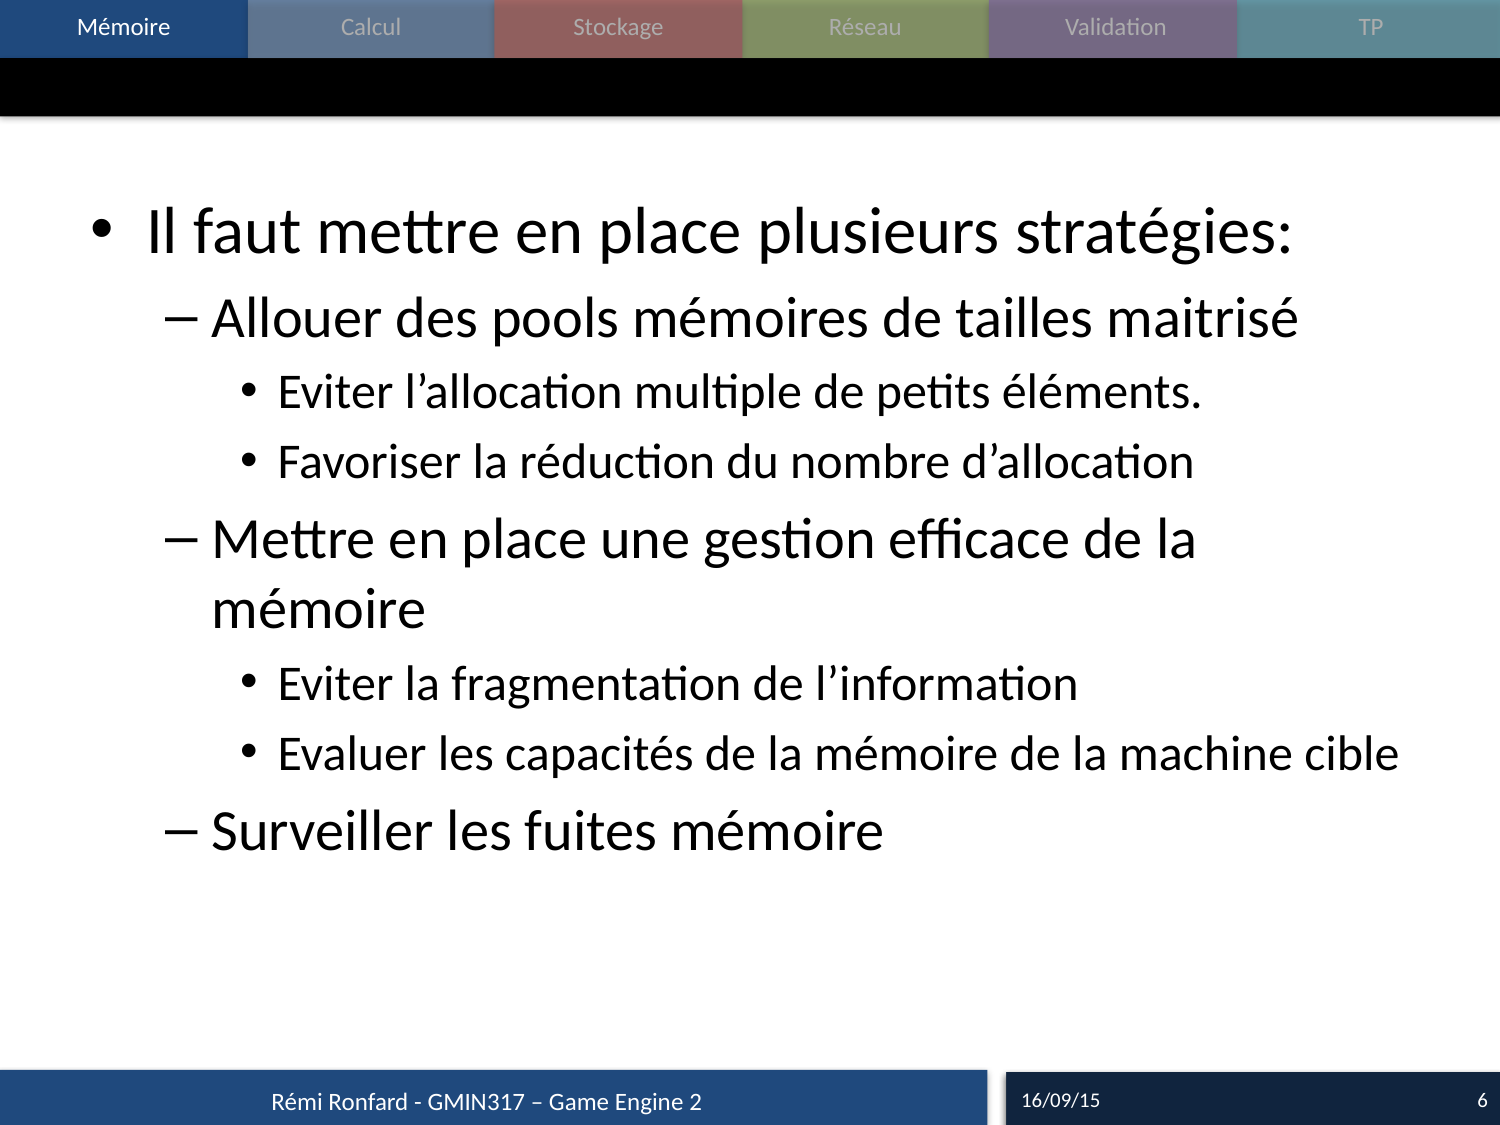

#
Il faut mettre en place plusieurs stratégies:
Allouer des pools mémoires de tailles maitrisé
Eviter l’allocation multiple de petits éléments.
Favoriser la réduction du nombre d’allocation
Mettre en place une gestion efficace de la mémoire
Eviter la fragmentation de l’information
Evaluer les capacités de la mémoire de la machine cible
Surveiller les fuites mémoire

16/09/15
6
Rémi Ronfard - GMIN317 – Game Engine 2